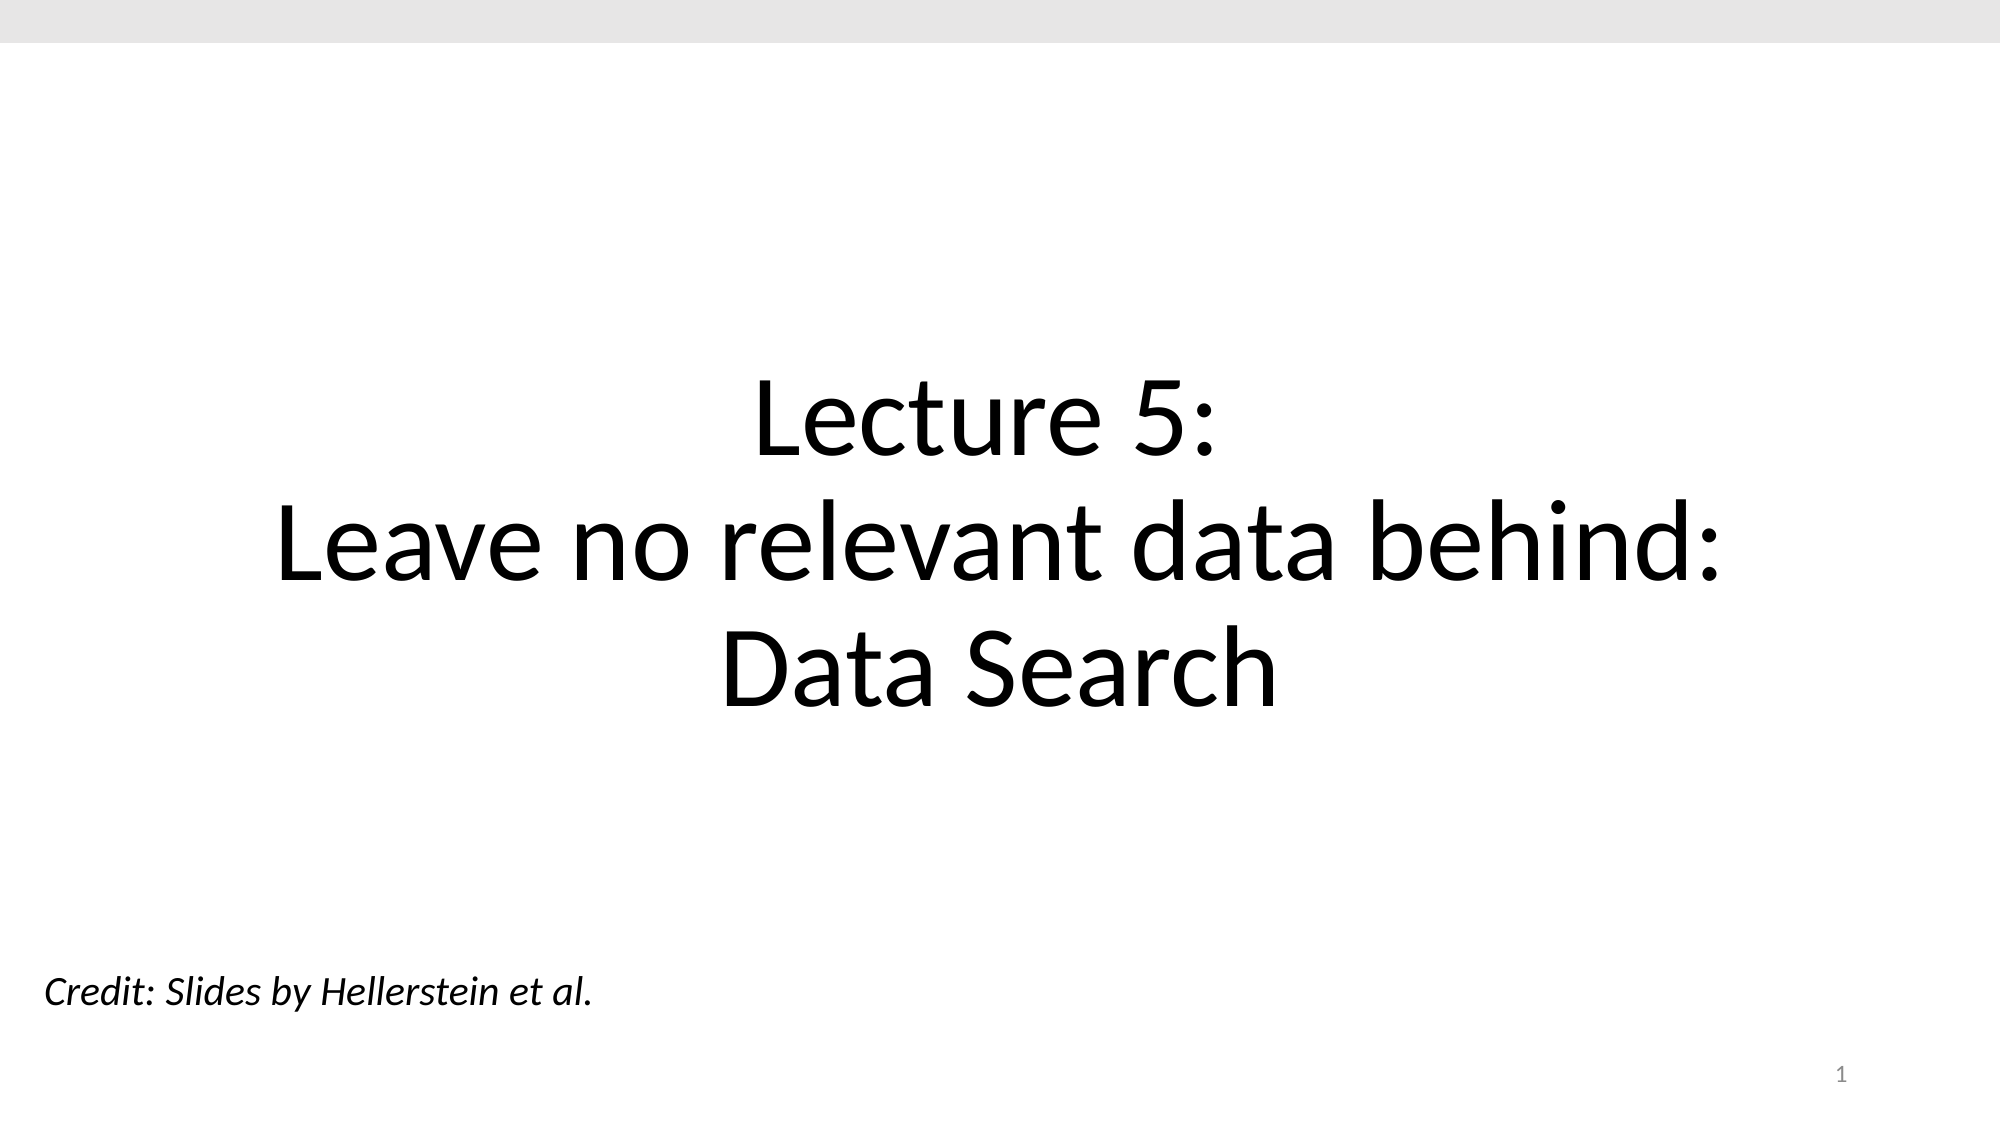

# Lecture 5: Leave no relevant data behind: Data Search
Credit: Slides by Hellerstein et al.
1